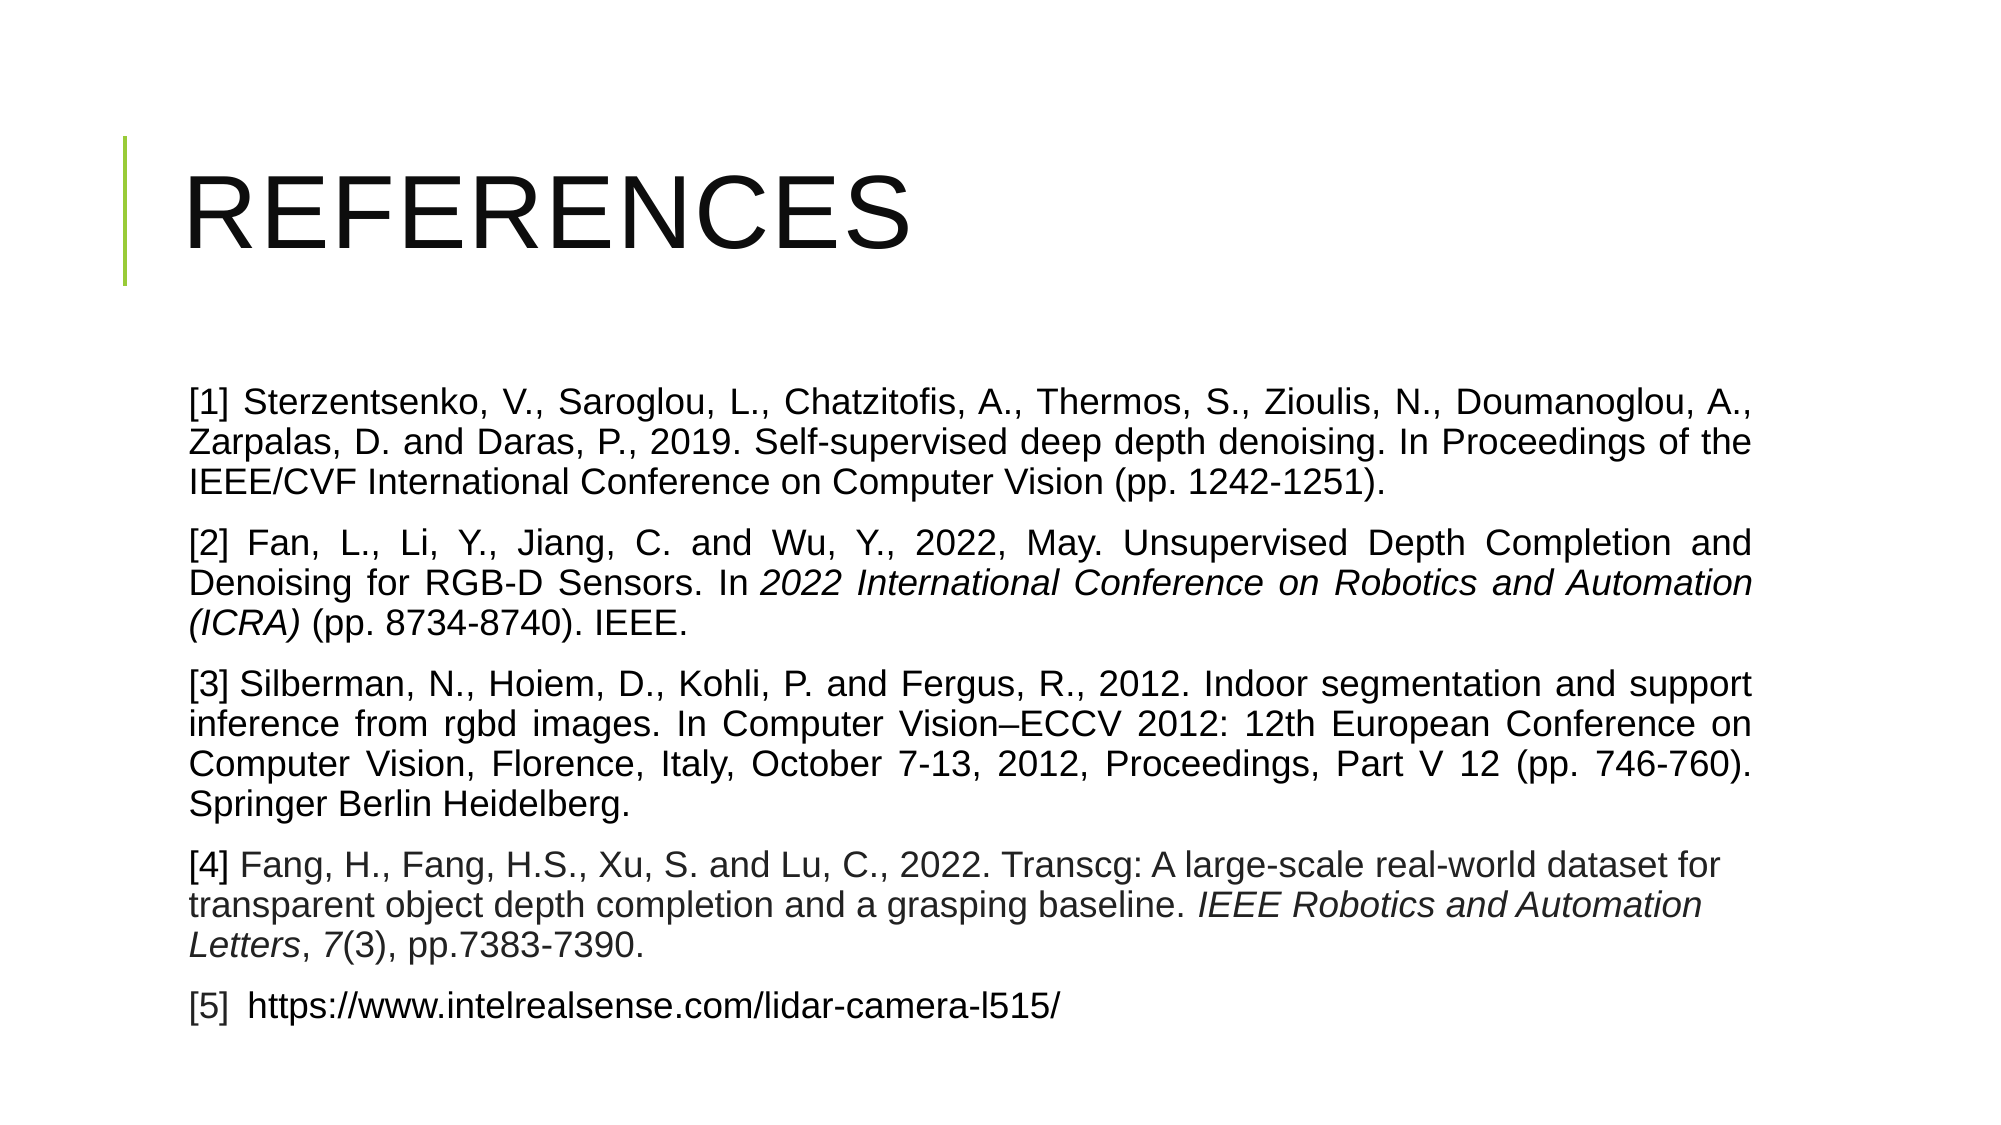

# References
[1] Sterzentsenko, V., Saroglou, L., Chatzitofis, A., Thermos, S., Zioulis, N., Doumanoglou, A., Zarpalas, D. and Daras, P., 2019. Self-supervised deep depth denoising. In Proceedings of the IEEE/CVF International Conference on Computer Vision (pp. 1242-1251).
[2] Fan, L., Li, Y., Jiang, C. and Wu, Y., 2022, May. Unsupervised Depth Completion and Denoising for RGB-D Sensors. In 2022 International Conference on Robotics and Automation (ICRA) (pp. 8734-8740). IEEE.
[3] Silberman, N., Hoiem, D., Kohli, P. and Fergus, R., 2012. Indoor segmentation and support inference from rgbd images. In Computer Vision–ECCV 2012: 12th European Conference on Computer Vision, Florence, Italy, October 7-13, 2012, Proceedings, Part V 12 (pp. 746-760). Springer Berlin Heidelberg.
[4] Fang, H., Fang, H.S., Xu, S. and Lu, C., 2022. Transcg: A large-scale real-world dataset for transparent object depth completion and a grasping baseline. IEEE Robotics and Automation Letters, 7(3), pp.7383-7390.
[5]  https://www.intelrealsense.com/lidar-camera-l515/